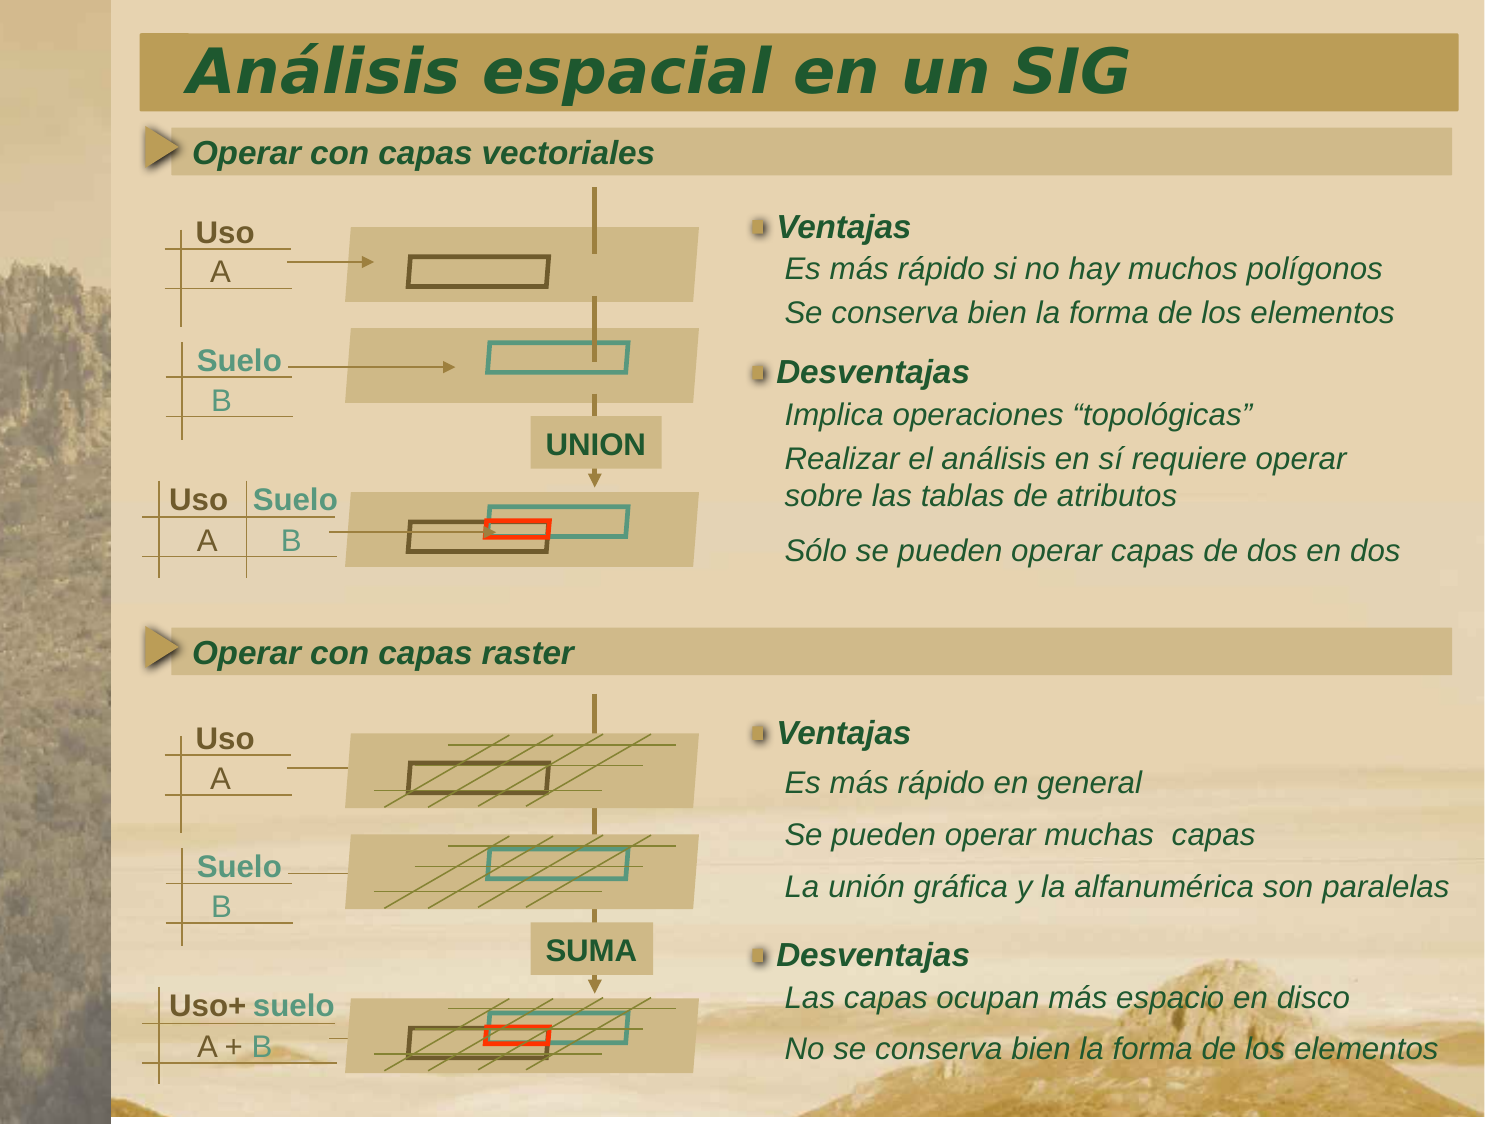

Análisis espacial en un SIG
Operar con capas vectoriales

UNION
Ventajas

Es más rápido si no hay muchos polígonos
Se conserva bien la forma de los elementos
Uso
A

Suelo
B
Desventajas

Implica operaciones “topológicas”
Realizar el análisis en sí requiere operar sobre las tablas de atributos
Sólo se pueden operar capas de dos en dos
Uso
Suelo
A
B

Operar con capas raster

SUMA
Ventajas

Es más rápido en general
Se pueden operar muchas  capas
La unión gráfica y la alfanumérica son paralelas
Uso
A

Suelo
B
Desventajas

Las capas ocupan más espacio en disco
No se conserva bien la forma de los elementos
Uso+
suelo
A +
B